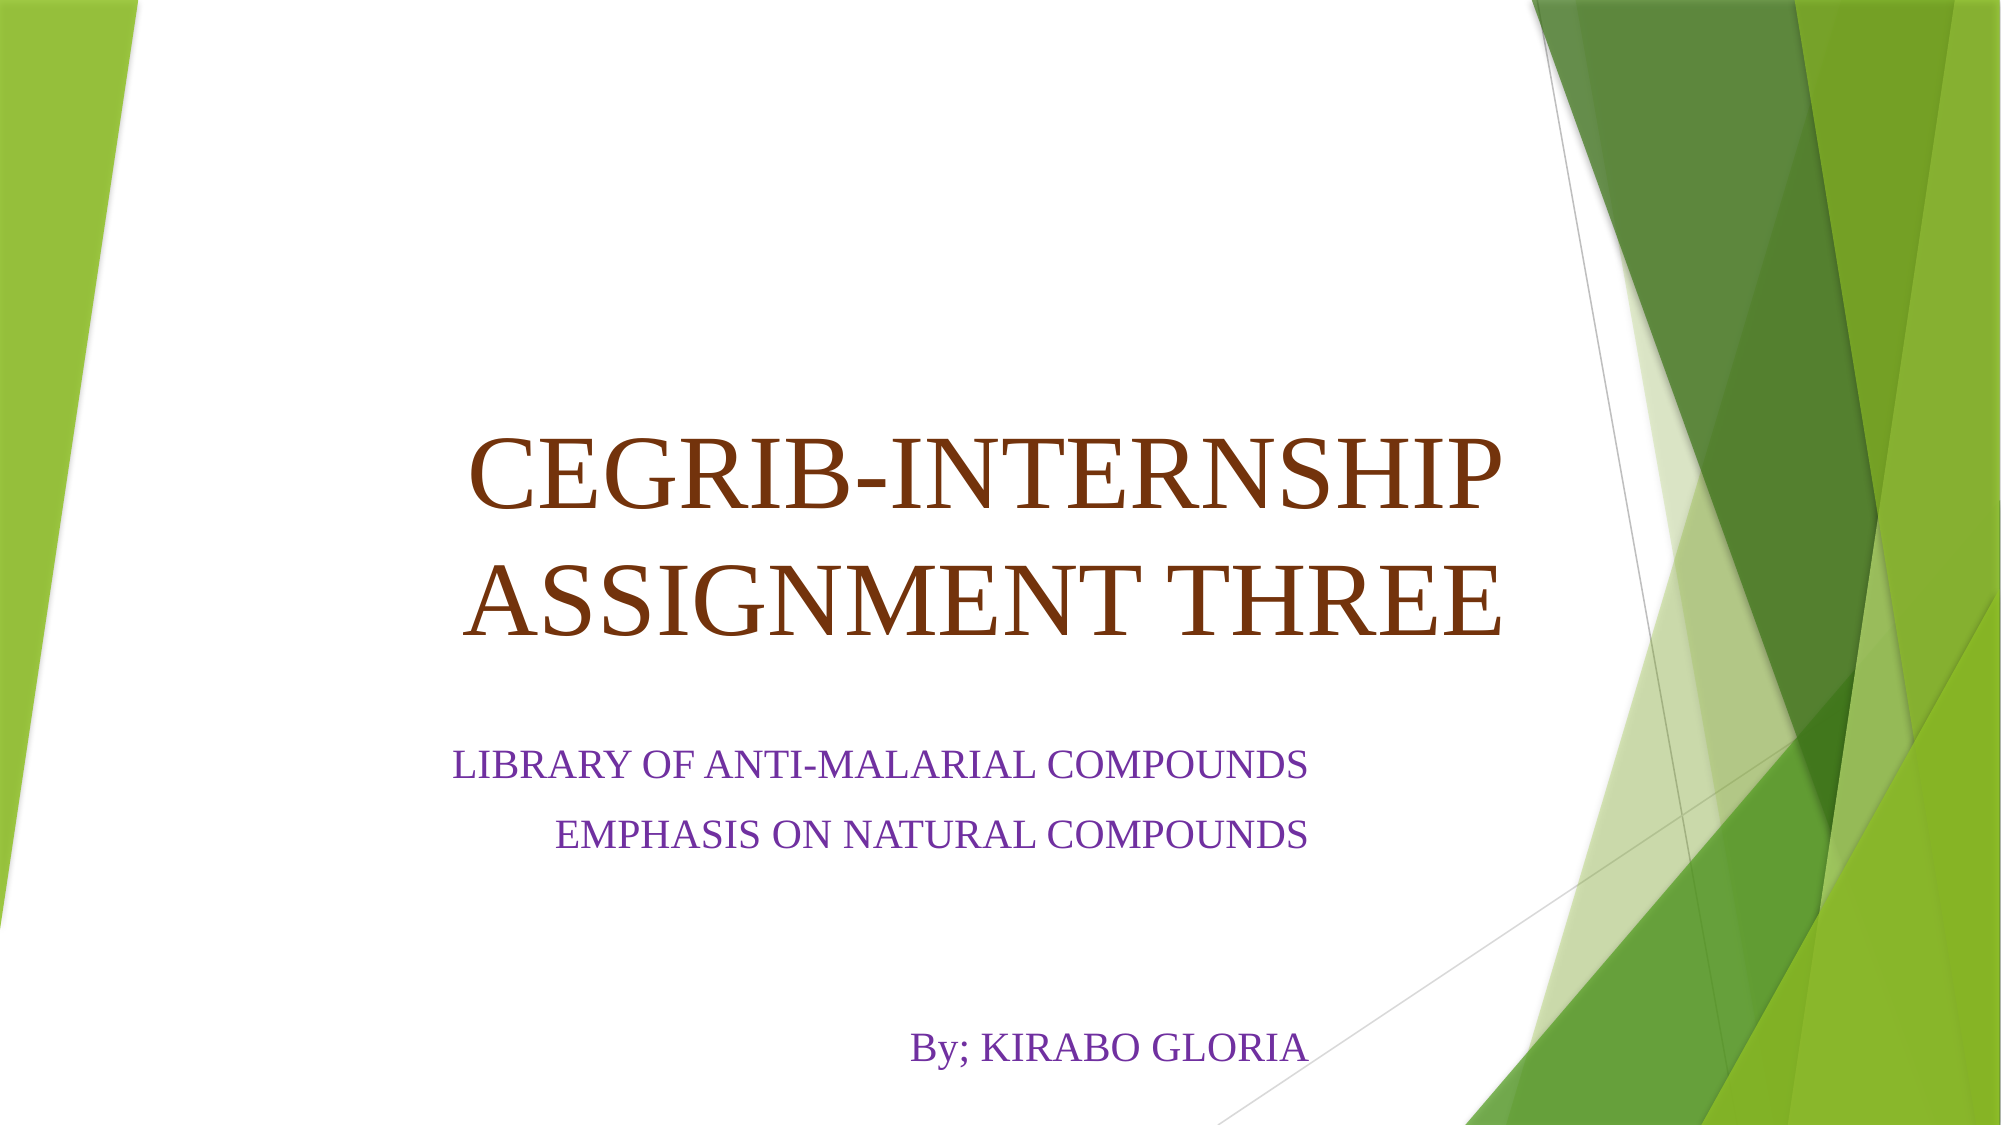

# CEGRIB-INTERNSHIP ASSIGNMENT THREE
LIBRARY OF ANTI-MALARIAL COMPOUNDS
EMPHASIS ON NATURAL COMPOUNDS

By; KIRABO GLORIA